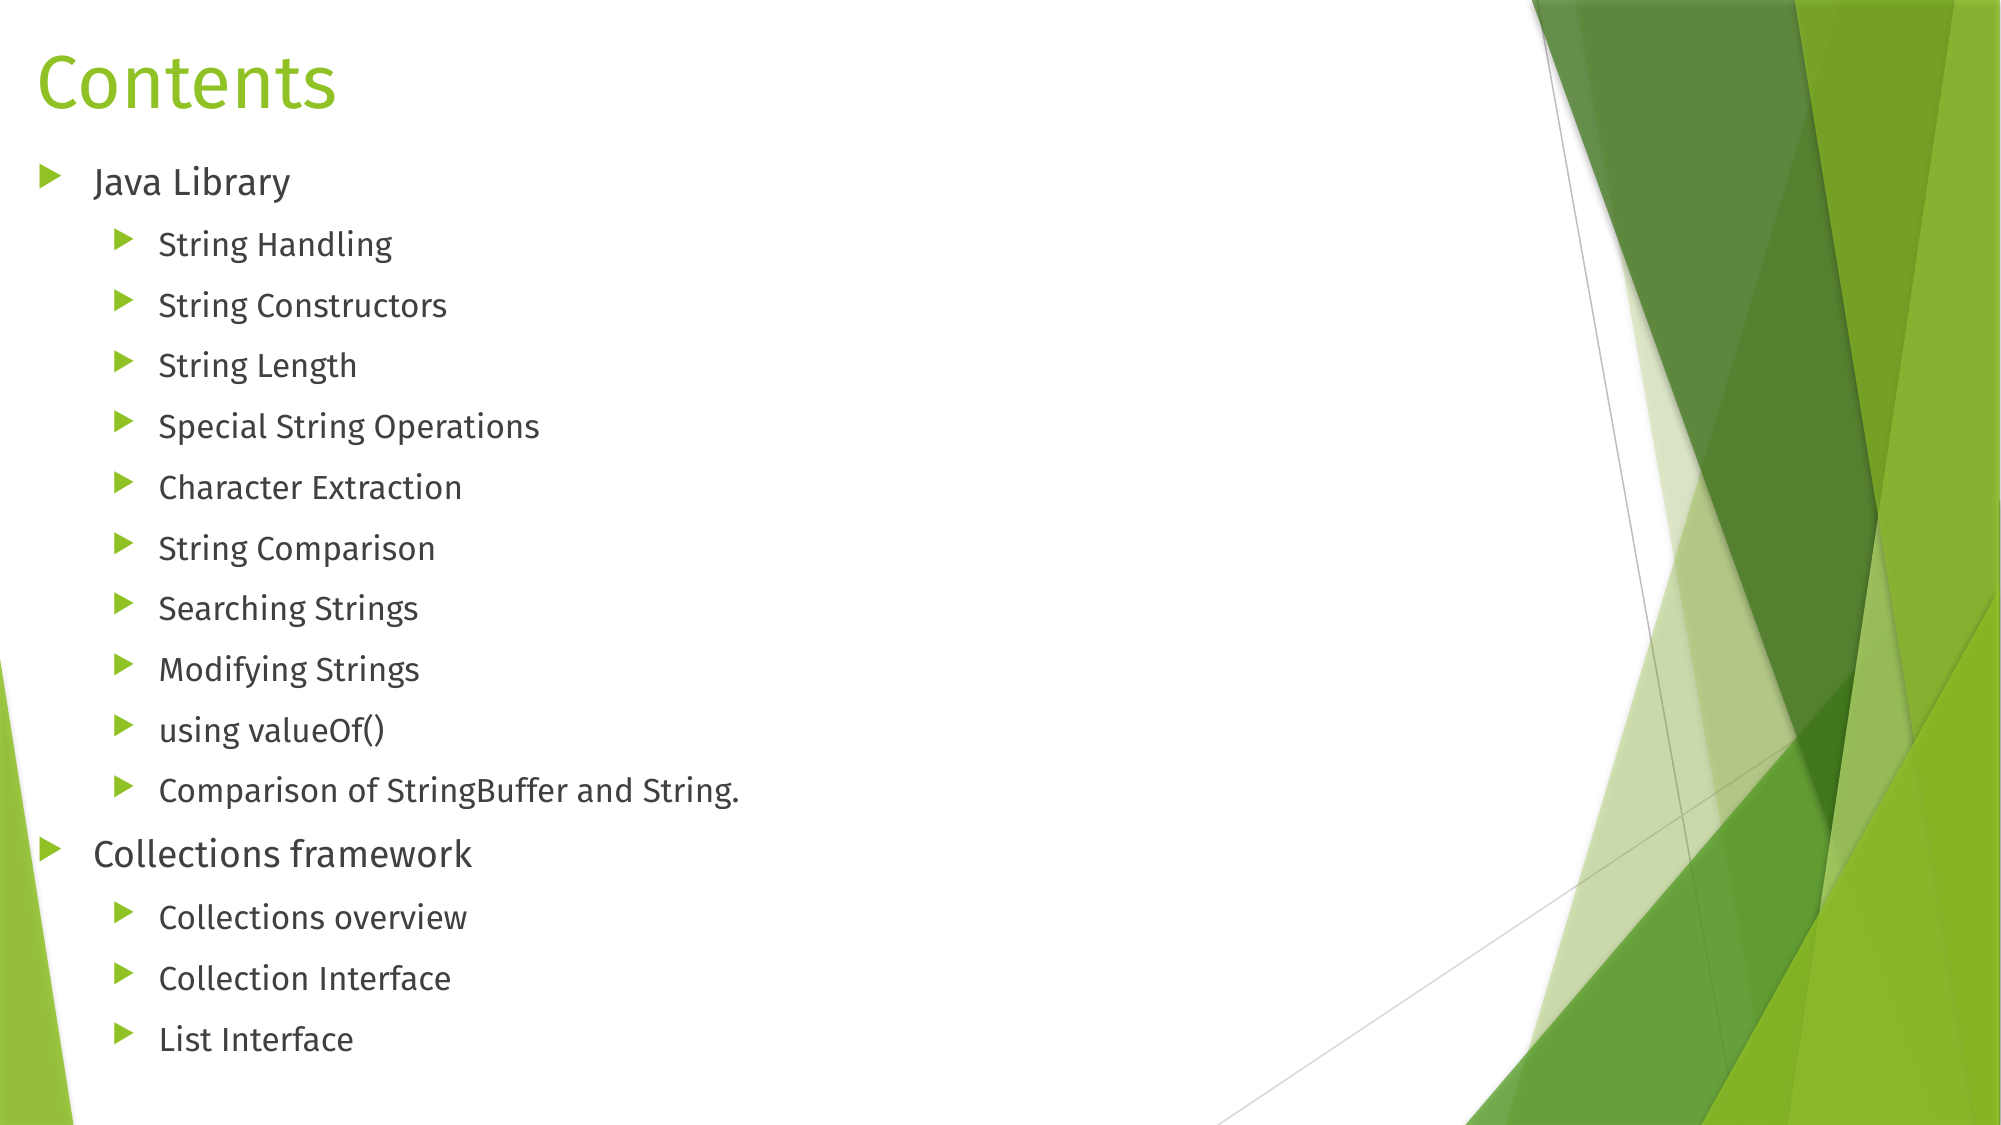

# Contents
Java Library
String Handling
String Constructors
String Length
Special String Operations
Character Extraction
String Comparison
Searching Strings
Modifying Strings
using valueOf()
Comparison of StringBuffer and String.
Collections framework
Collections overview
Collection Interface
List Interface